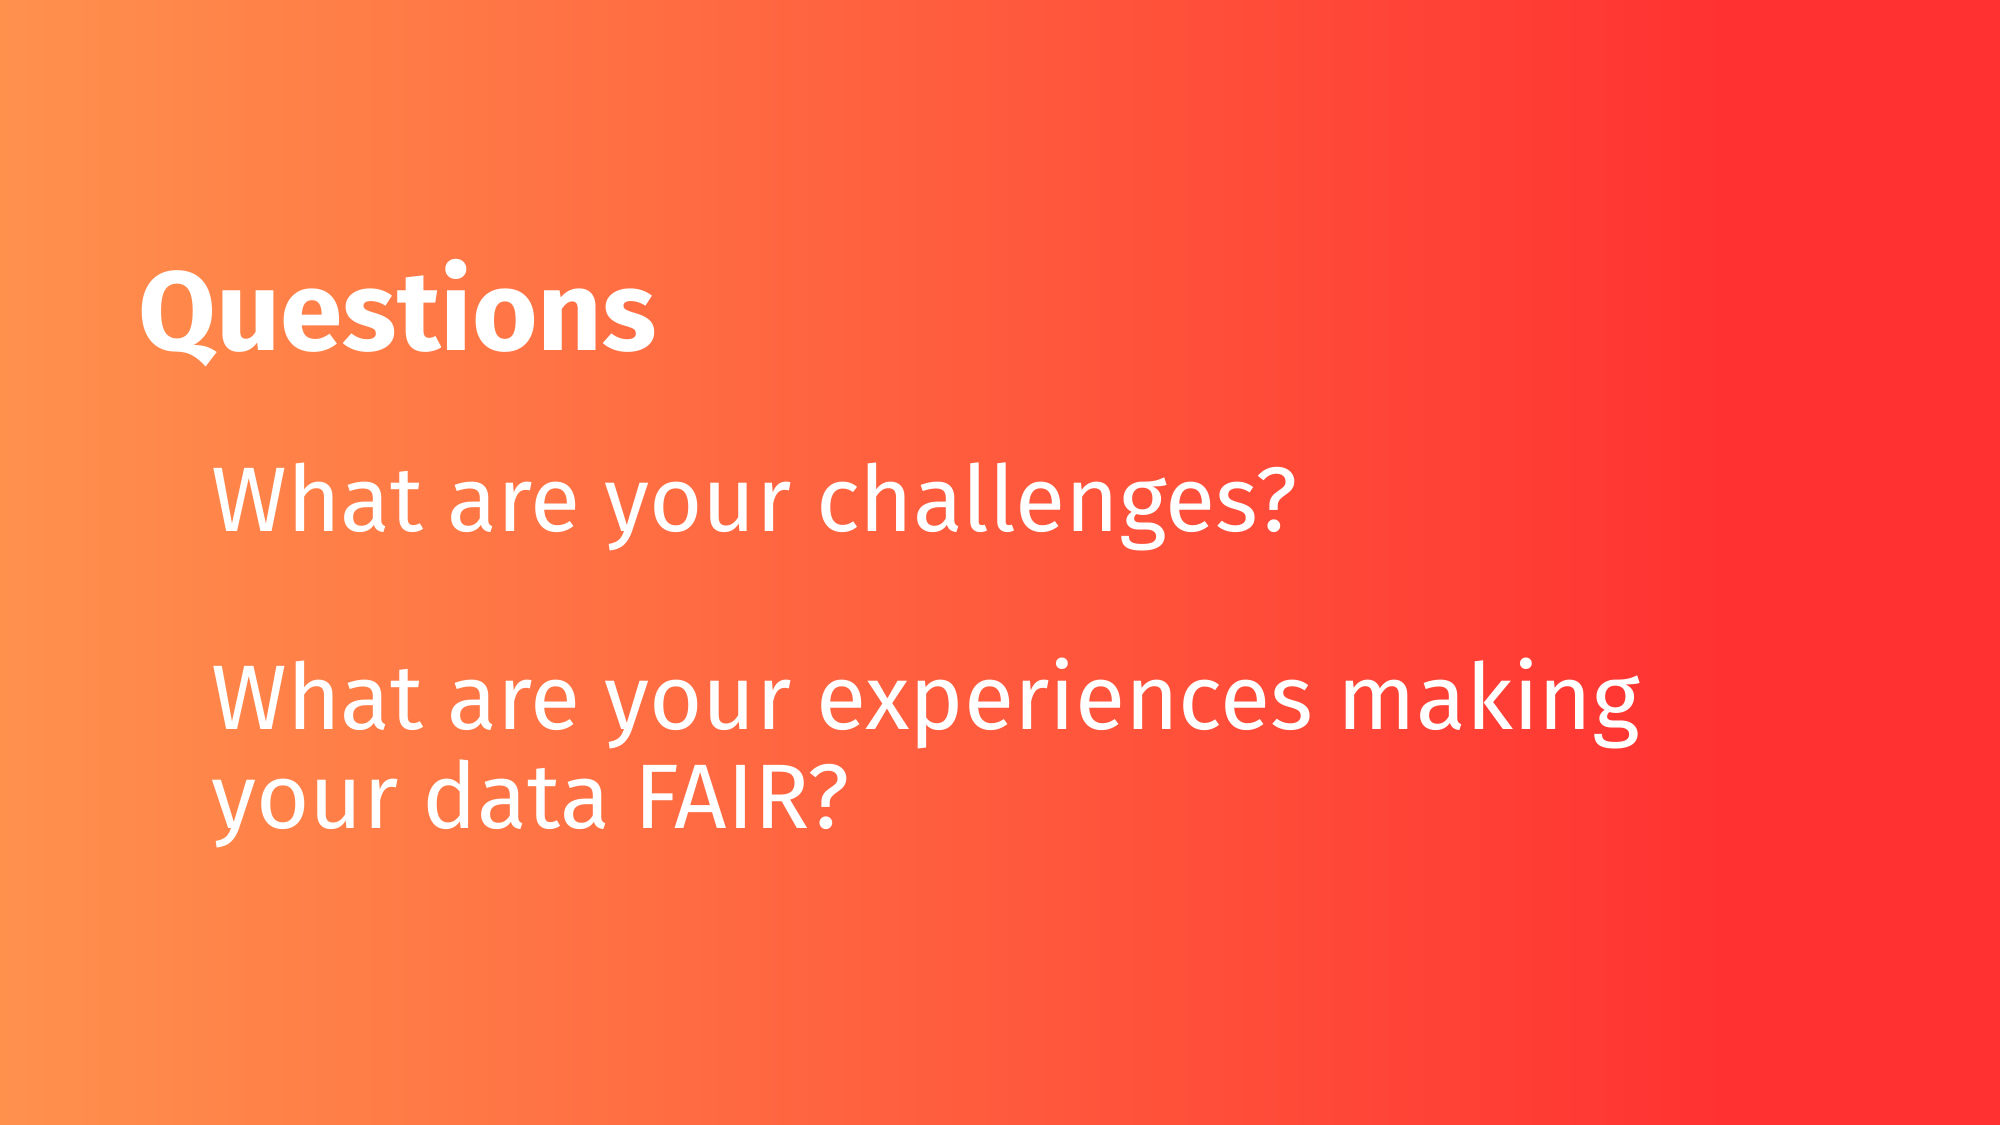

Questions
# What are your challenges?
What are your experiences making your data FAIR?